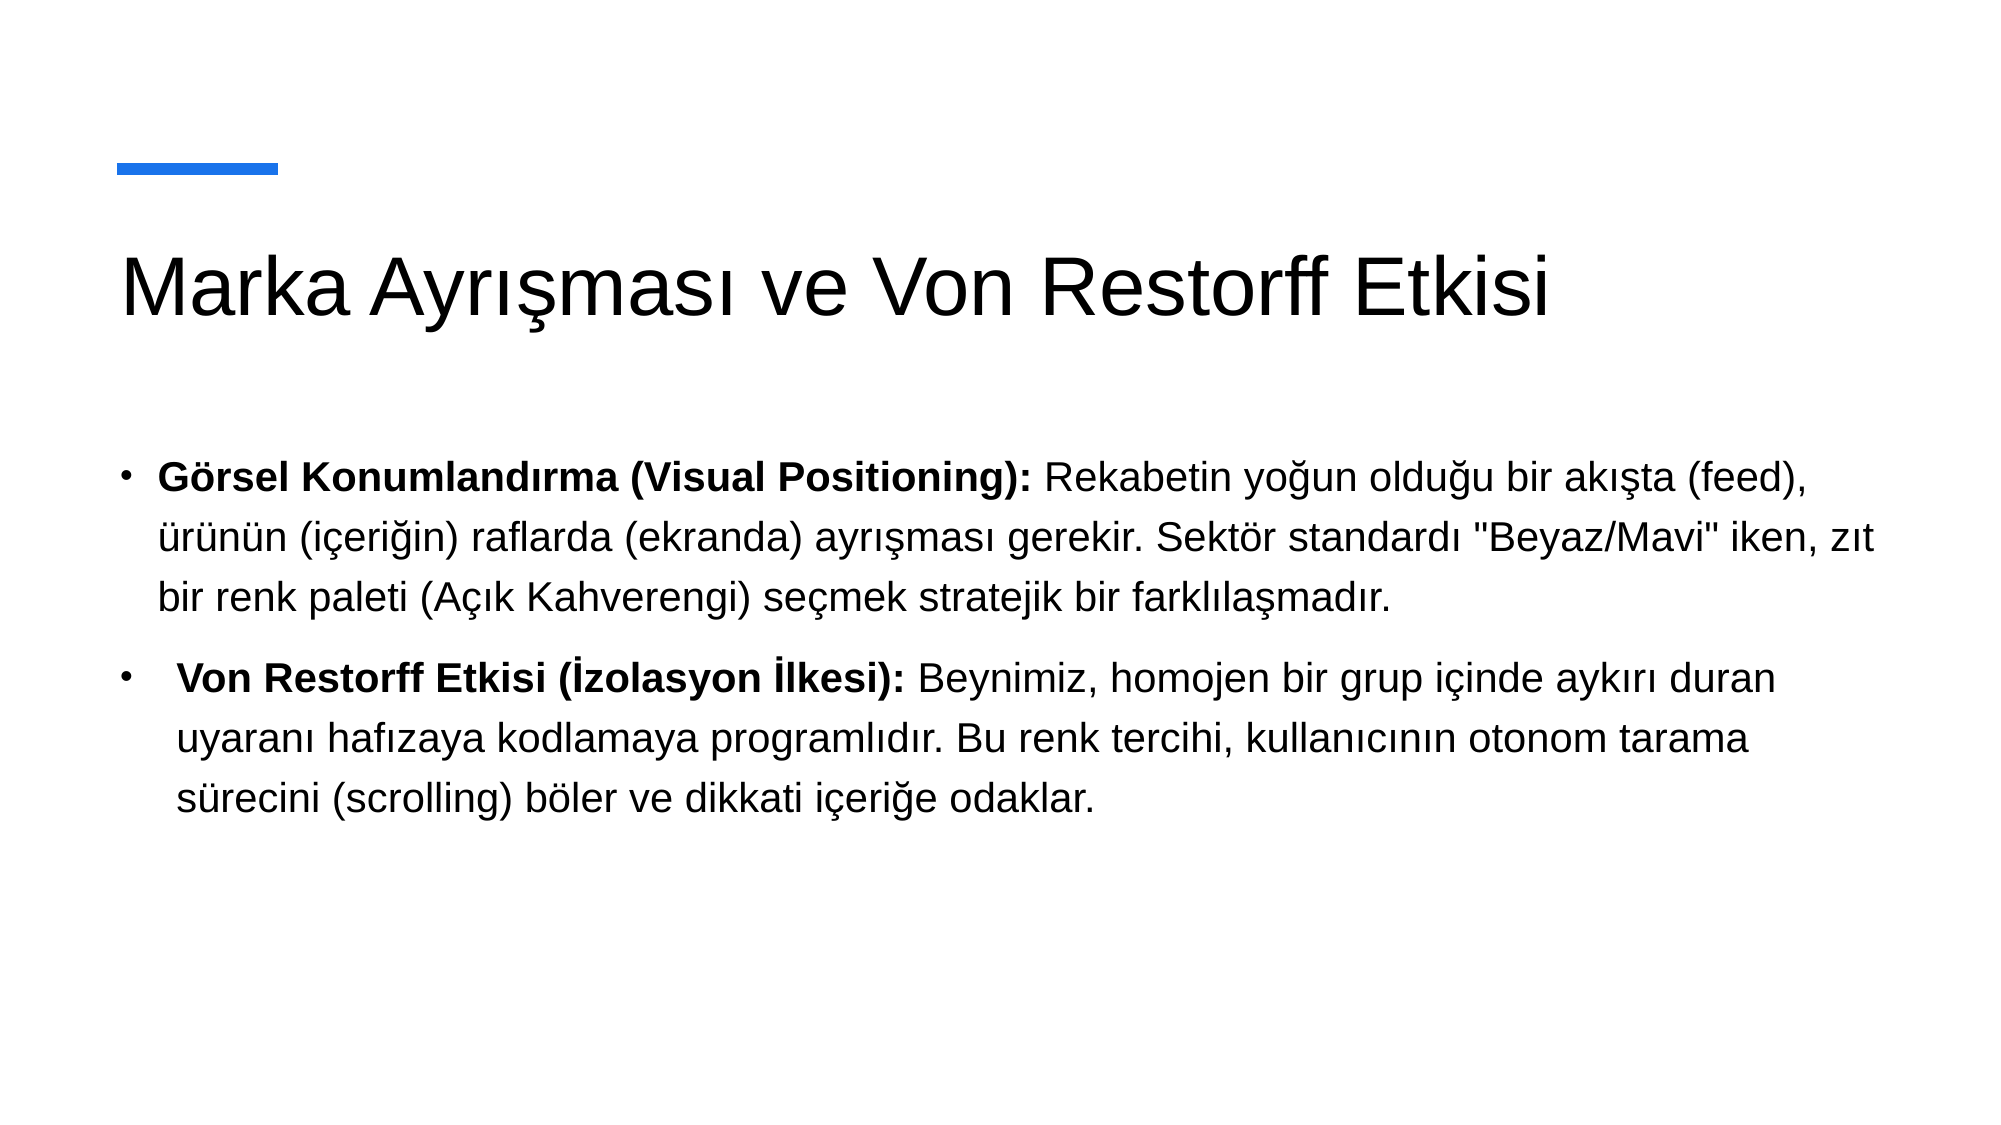

# Marka Ayrışması ve Von Restorff Etkisi
Görsel Konumlandırma (Visual Positioning): Rekabetin yoğun olduğu bir akışta (feed), ürünün (içeriğin) raflarda (ekranda) ayrışması gerekir. Sektör standardı "Beyaz/Mavi" iken, zıt bir renk paleti (Açık Kahverengi) seçmek stratejik bir farklılaşmadır.
Von Restorff Etkisi (İzolasyon İlkesi): Beynimiz, homojen bir grup içinde aykırı duran uyaranı hafızaya kodlamaya programlıdır. Bu renk tercihi, kullanıcının otonom tarama sürecini (scrolling) böler ve dikkati içeriğe odaklar.